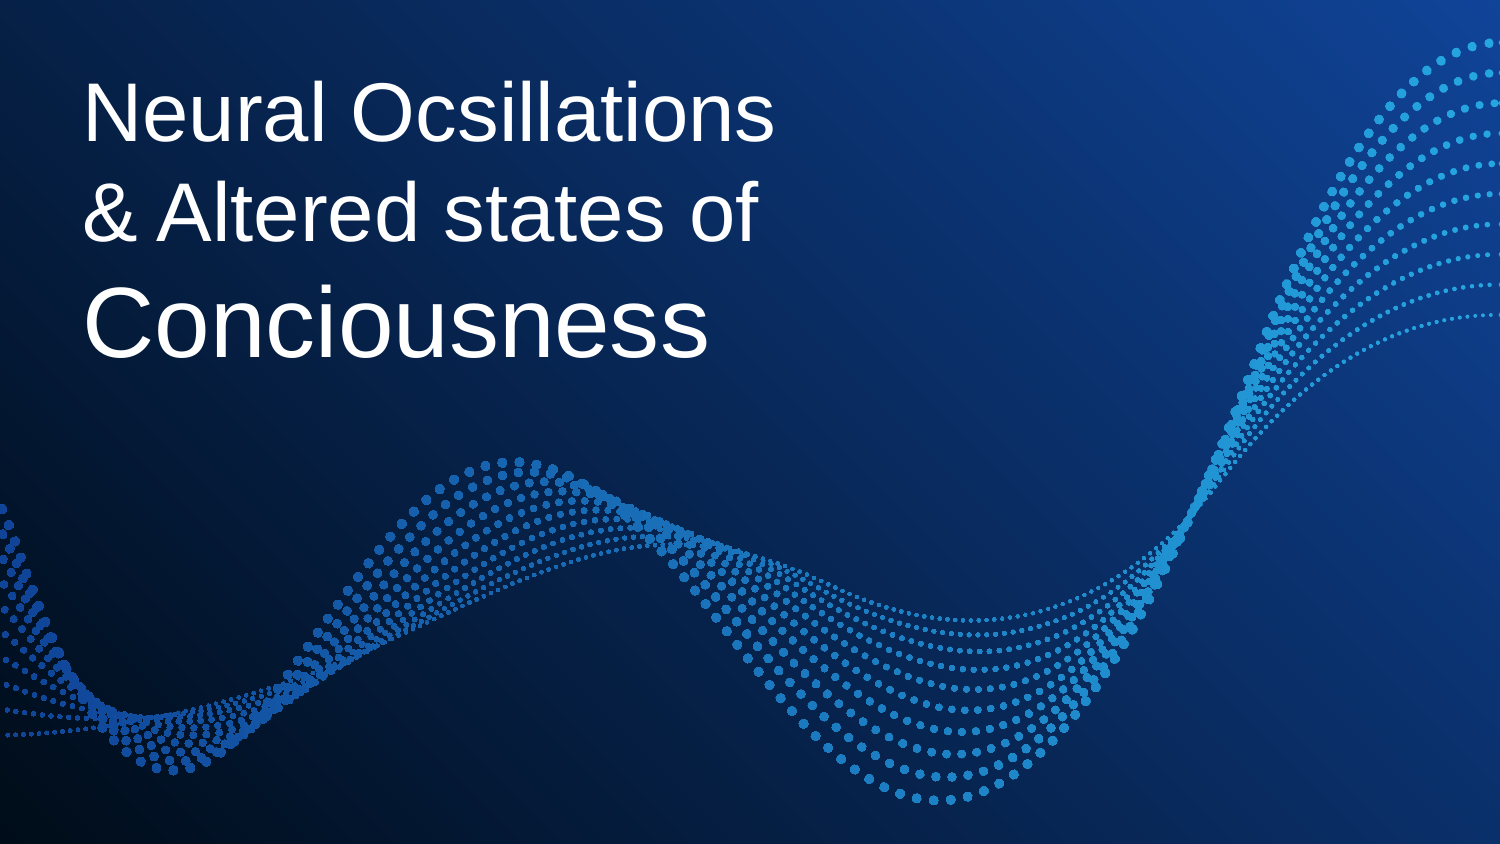

# Neural Ocsillations & Altered states of Conciousness